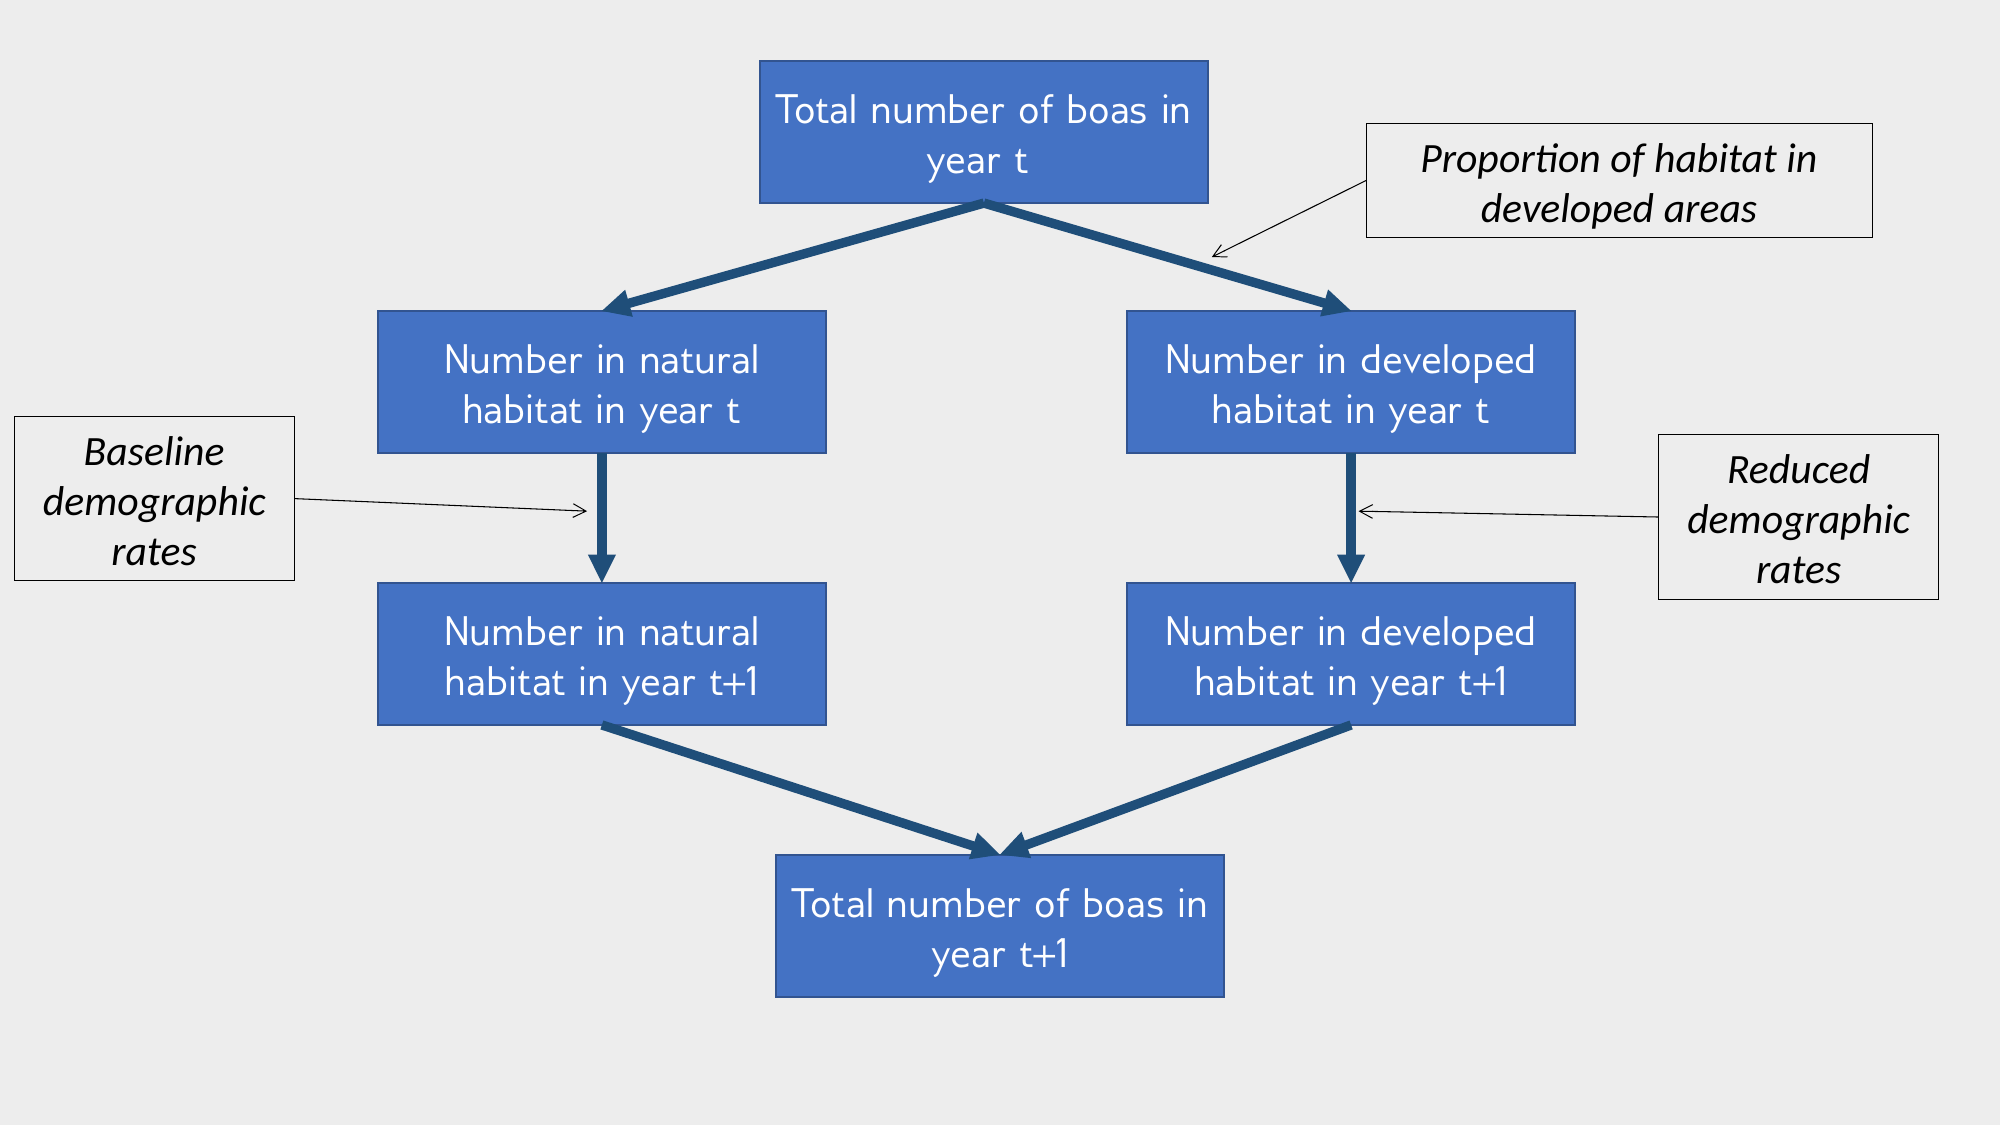

Total number of boas in year t
Proportion of habitat in developed areas
Number in developed habitat in year t
Number in natural habitat in year t
Baseline demographic rates
Reduced demographic rates
Number in natural habitat in year t+1
Number in developed habitat in year t+1
Total number of boas in year t+1